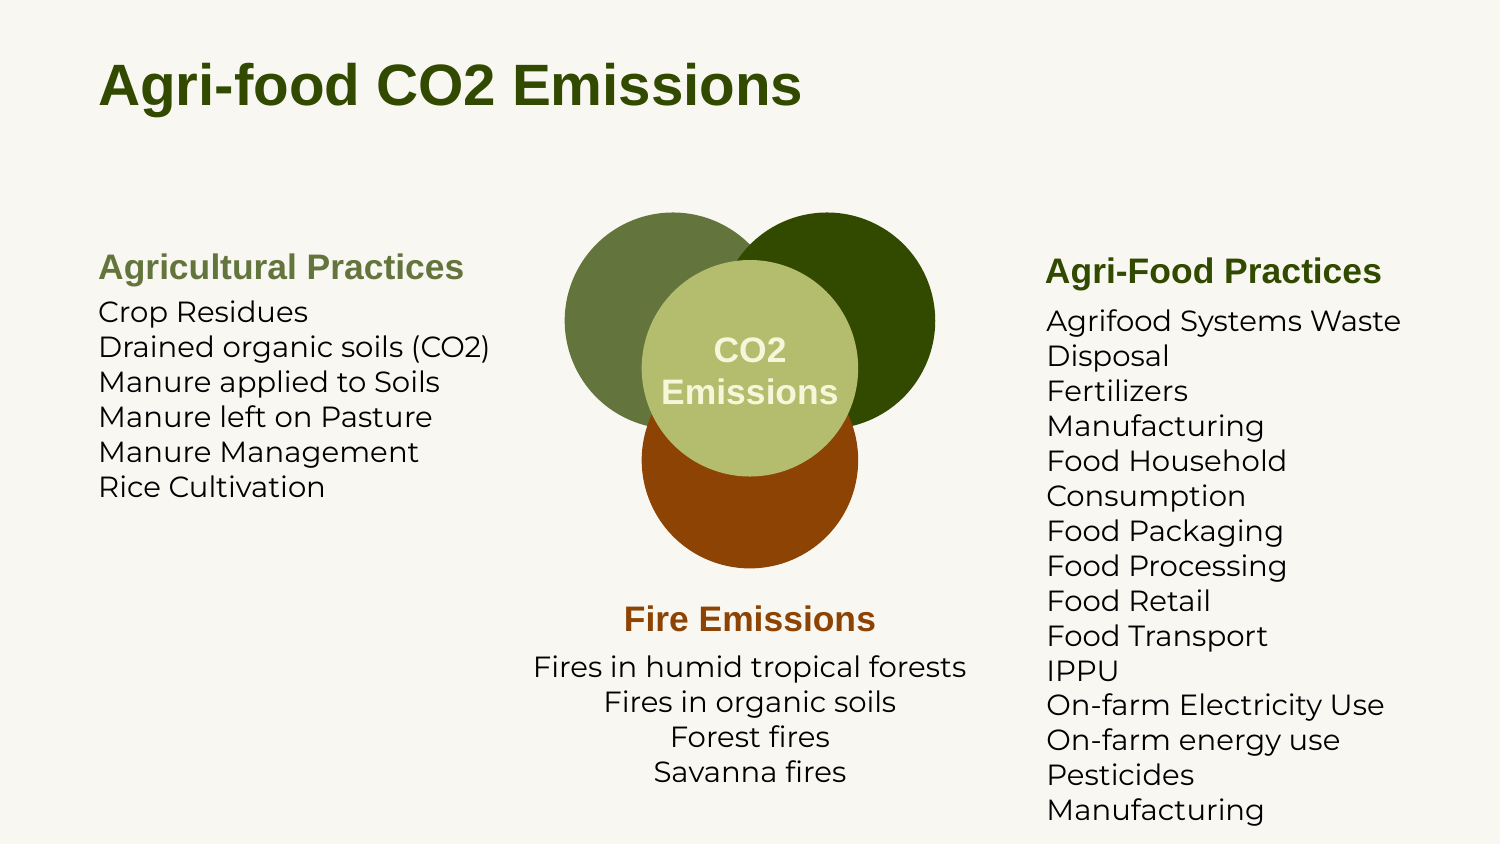

# Agri-food CO2 Emissions

Agricultural Practices

Crop Residues
Drained organic soils (CO2)
Manure applied to Soils
Manure left on Pasture
Manure Management
Rice Cultivation
Agri-Food Practices
Agrifood Systems Waste Disposal
Fertilizers Manufacturing
Food Household Consumption
Food Packaging
Food Processing
Food Retail
Food Transport
IPPU
On-farm Electricity Use
On-farm energy use
Pesticides Manufacturing

CO2 Emissions

Fire Emissions
Fires in humid tropical forests
Fires in organic soils
Forest fires
Savanna fires